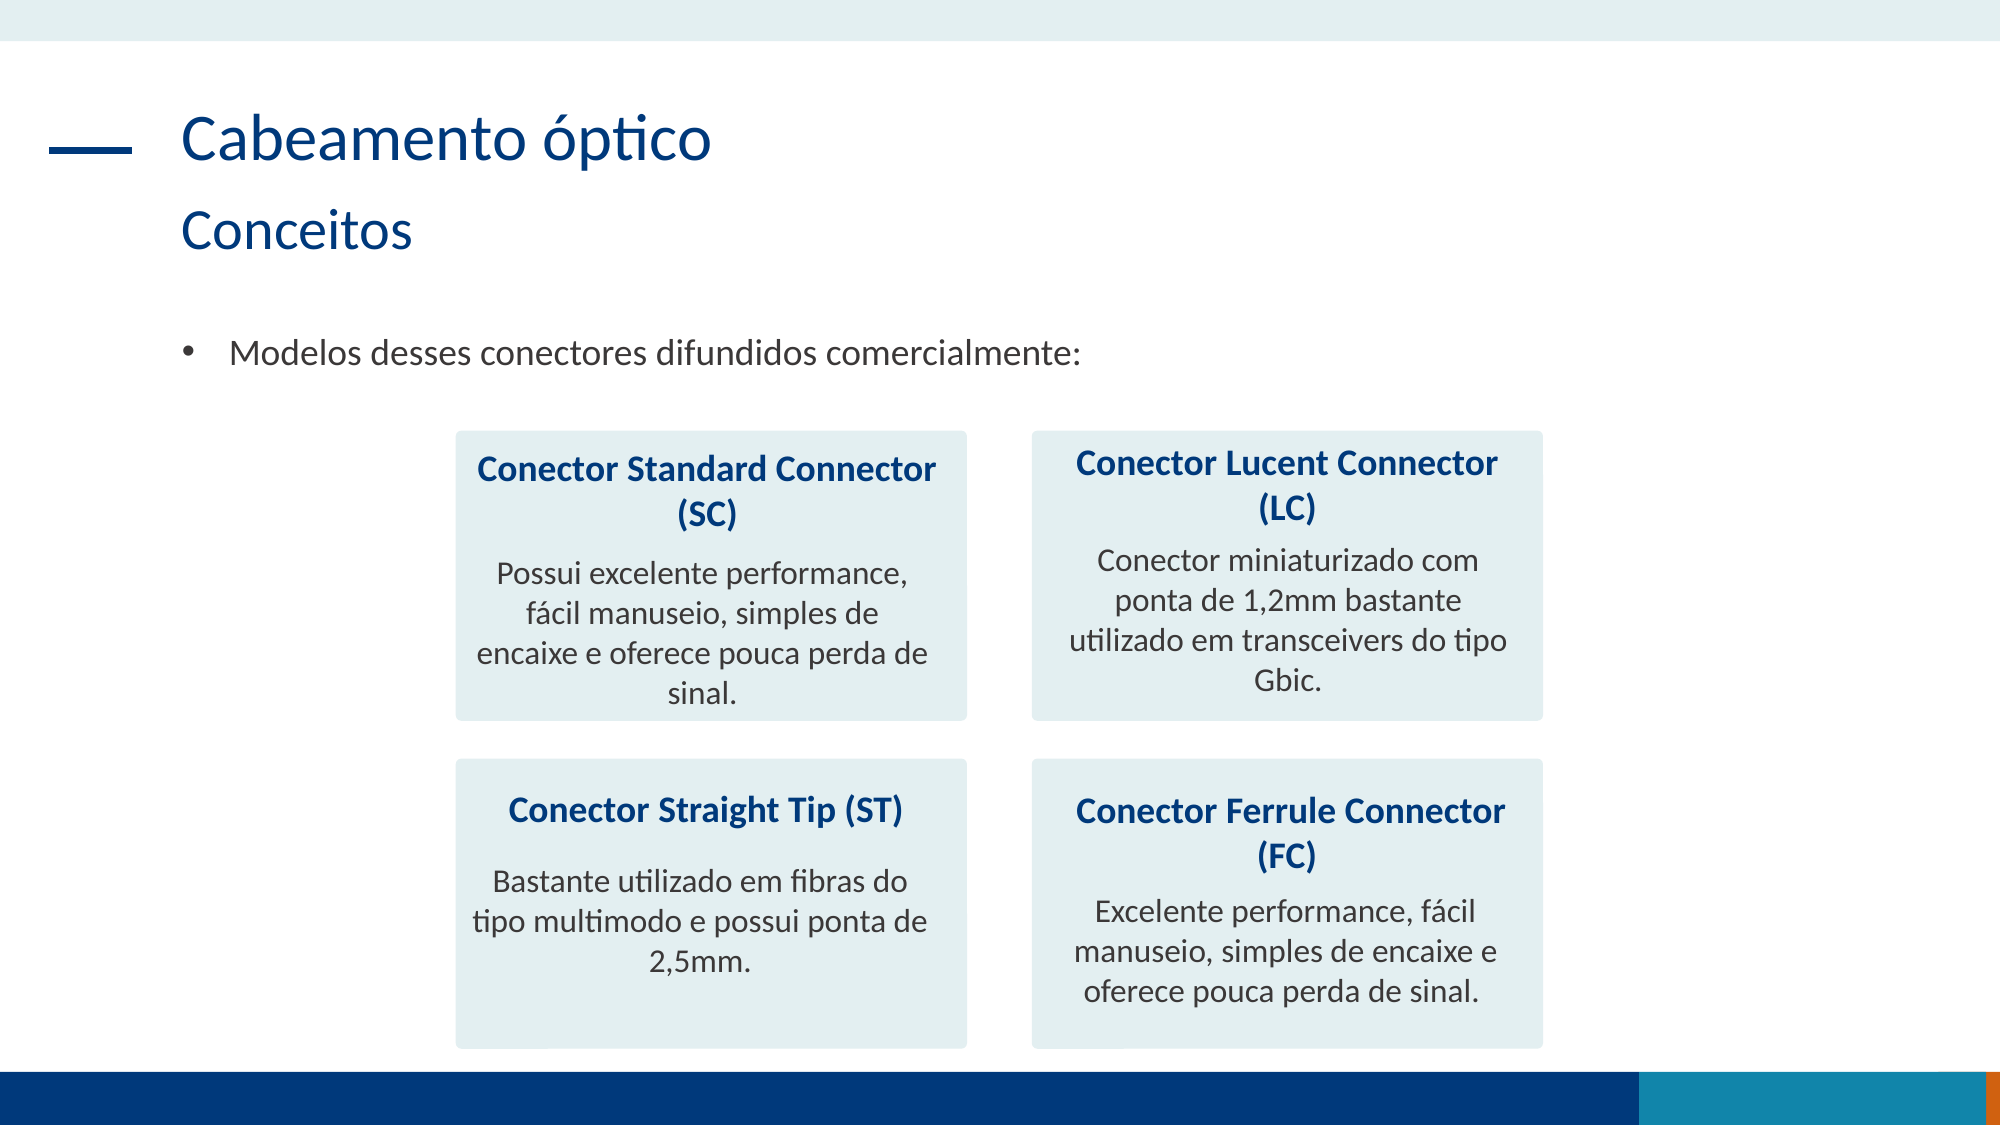

Cabeamento óptico
Conceitos
Modelos desses conectores difundidos comercialmente:
Conector Lucent Connector (LC)

Conector miniaturizado com ponta de 1,2mm bastante utilizado em transceivers do tipo Gbic.

Conector Standard Connector (SC)
Possui excelente performance, fácil manuseio, simples de encaixe e oferece pouca perda de sinal.

Conector Straight Tip (ST)
Bastante utilizado em fibras do tipo multimodo e possui ponta de 2,5mm.

 Conector Ferrule Connector (FC)
Excelente performance, fácil manuseio, simples de encaixe e oferece pouca perda de sinal.